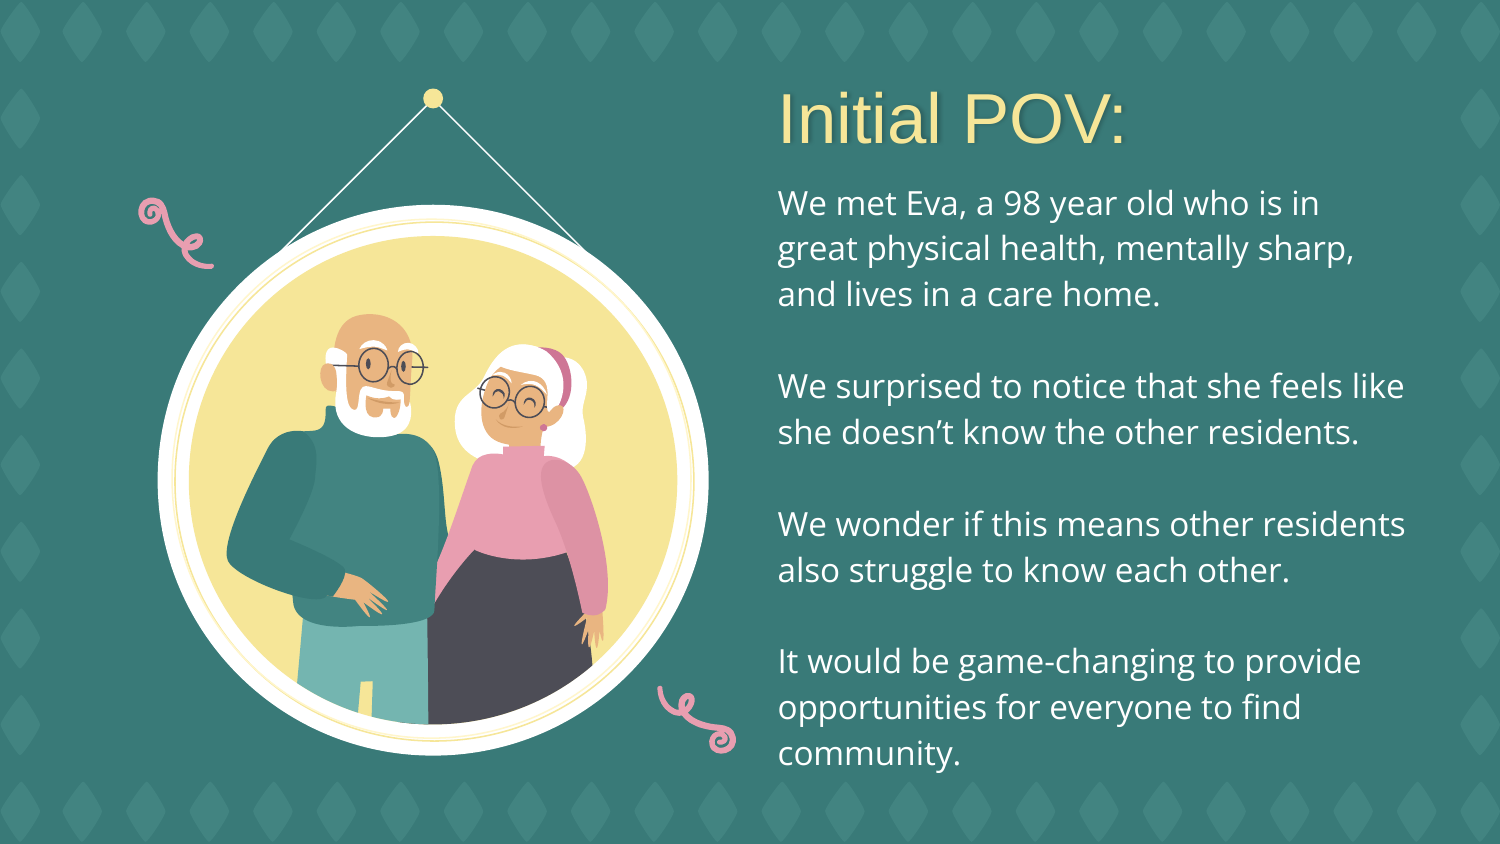

# Initial POV:

We met Eva, a 98 year old who is in great physical health, mentally sharp, and lives in a care home.

We surprised to notice that she feels like she doesn’t know the other residents.

We wonder if this means other residents also struggle to know each other.

It would be game-changing to provide opportunities for everyone to find community.